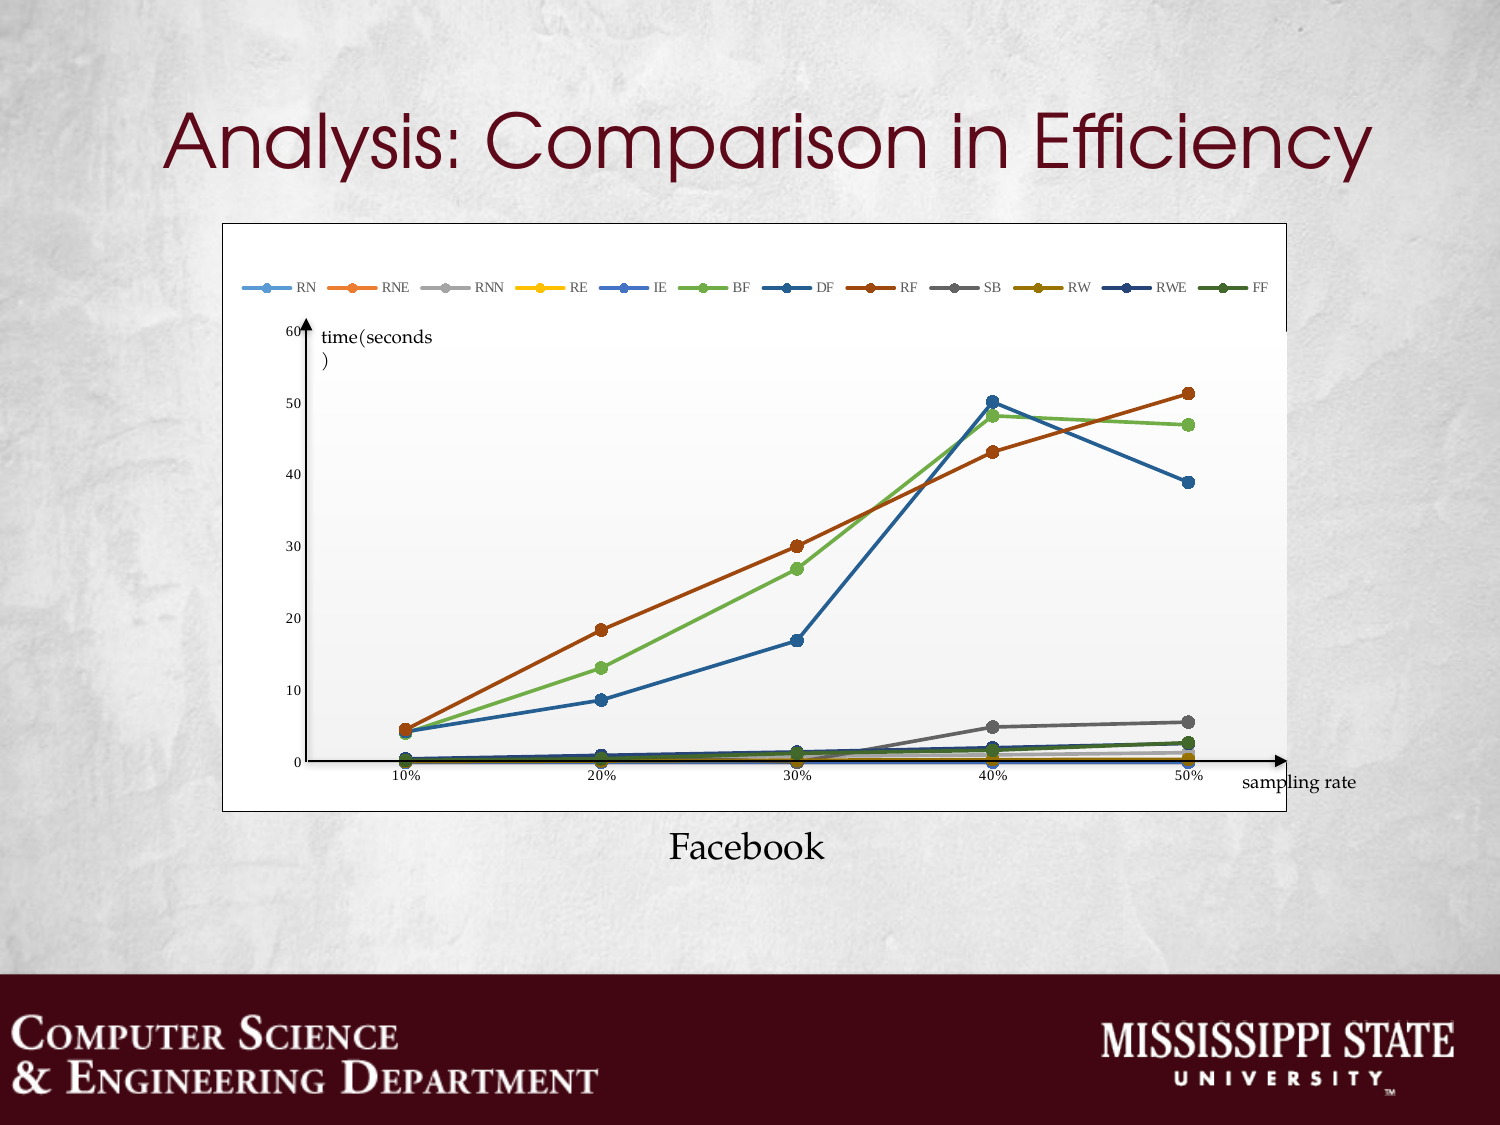

# Analysis: Comparison in Efficiency

### Chart

| Category | RN | RNE | RNN | RE | IE | BF | DF | RF | SB | RW | RWE | FF |
|---|---|---|---|---|---|---|---|---|---|---|---|---|
| 0.1 | 0.0101675748825073 | 0.010252589085063 | 0.265120685100555 | 0.0852811336517334 | 0.00705781550990377 | 4.0828537940979 | 4.28270936012268 | 4.57276630401611 | 0.167654752731323 | 0.109683036804199 | 0.490095615386963 | 0.283039331436157 |
| 0.2 | 0.0154564139548312 | 0.014851860616399 | 0.498709122339884 | 0.140271186828613 | 0.0108192998009759 | 13.1548309326172 | 8.68075680732727 | 18.4334847927094 | 0.982447147369385 | 0.20194935798645 | 0.987103939056396 | 0.51173346383231 |
| 0.3 | 0.0182540306338558 | 0.0185041714597631 | 0.863675015313285 | 0.155331373214722 | 0.0143201405648993 | 26.9529776573181 | 16.9676830768585 | 30.1069979667664 | 0.0266904830932617 | 0.303736925125122 | 1.46586108207703 | 1.27495271509344 |
| 0.4 | 0.0220358564007667 | 0.021933126449585 | 1.05489052666558 | 0.188183784484863 | 0.0164165507598096 | 48.2657372951508 | 50.2021689414978 | 43.2272324562073 | 4.93272924423218 | 0.384674310684204 | 2.04219126701355 | 1.69315549305507 |
| 0.5 | 0.0250832571400155 | 0.0246159874874613 | 1.36843395233154 | 0.240314483642578 | 0.0178071513473043 | 47.0027496814728 | 39.0125288963318 | 51.3520104885101 | 5.61390089988708 | 0.432476043701172 | 2.64620232582092 | 2.75403581346784 |

time(seconds)
sampling rate
Facebook